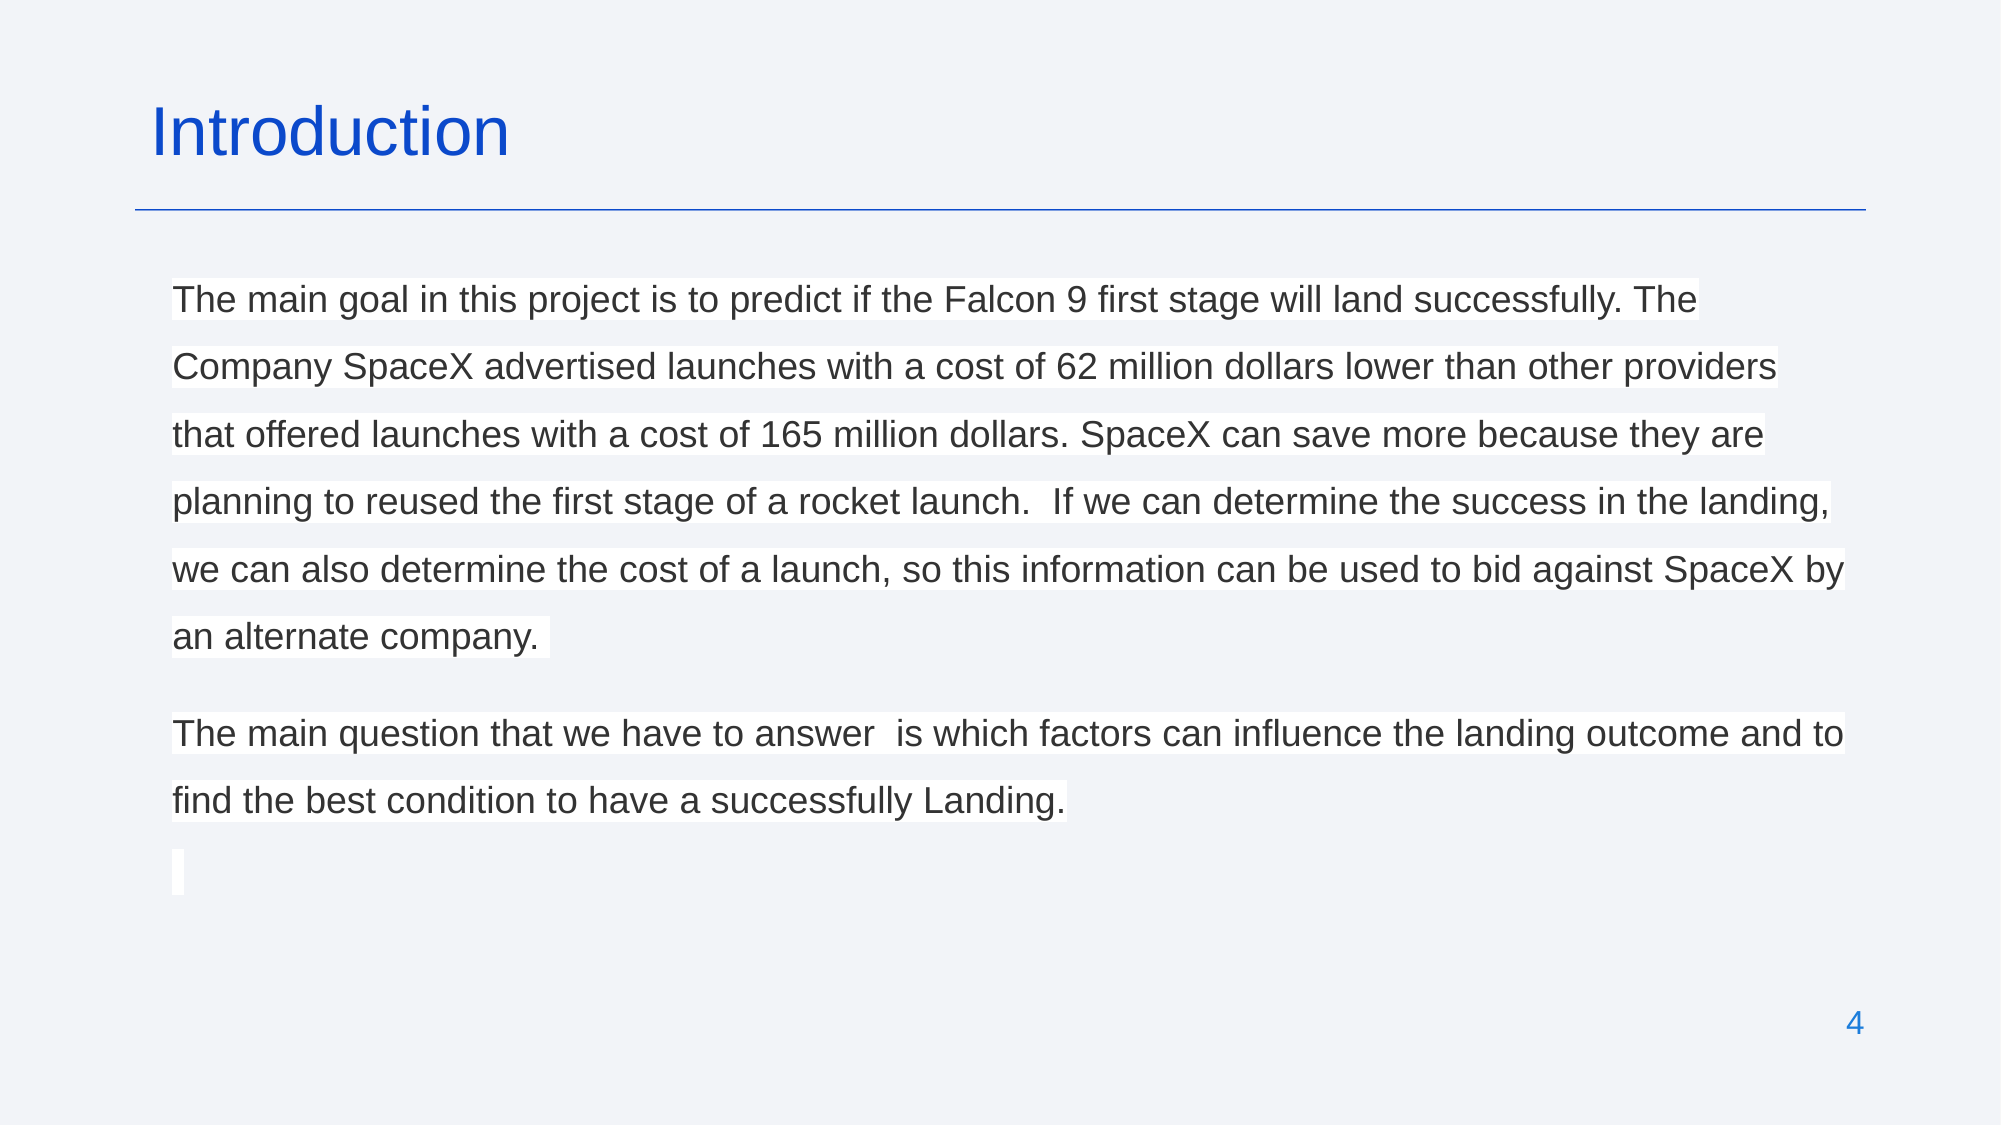

Introduction
The main goal in this project is to predict if the Falcon 9 first stage will land successfully. The Company SpaceX advertised launches with a cost of 62 million dollars lower than other providers that offered launches with a cost of 165 million dollars. SpaceX can save more because they are planning to reused the first stage of a rocket launch.  If we can determine the success in the landing, we can also determine the cost of a launch, so this information can be used to bid against SpaceX by an alternate company.
The main question that we have to answer  is which factors can influence the landing outcome and to find the best condition to have a successfully Landing.

4